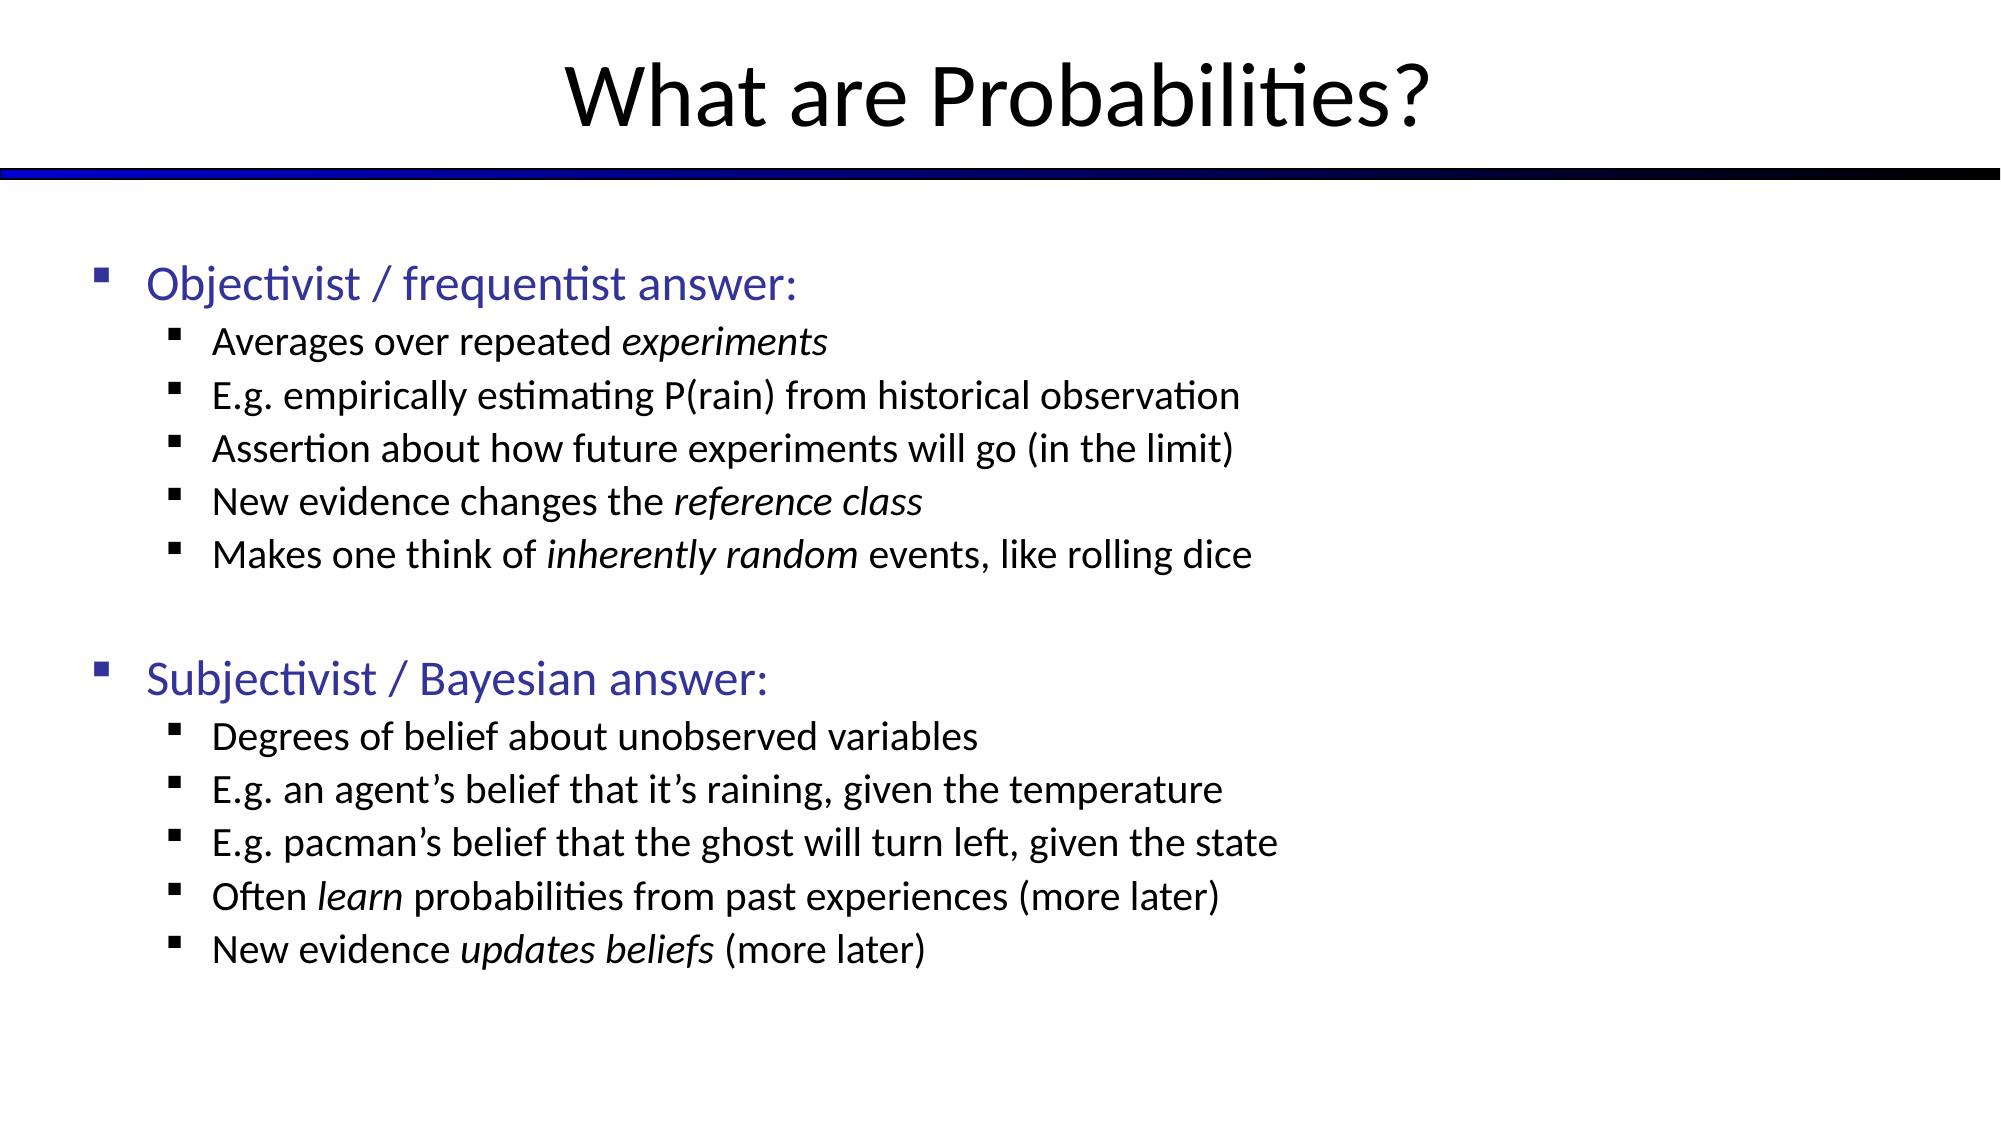

# What are Probabilities?
Objectivist / frequentist answer:
Averages over repeated experiments
E.g. empirically estimating P(rain) from historical observation
Assertion about how future experiments will go (in the limit)
New evidence changes the reference class
Makes one think of inherently random events, like rolling dice

Subjectivist / Bayesian answer:
Degrees of belief about unobserved variables
E.g. an agent’s belief that it’s raining, given the temperature
E.g. pacman’s belief that the ghost will turn left, given the state
Often learn probabilities from past experiences (more later)
New evidence updates beliefs (more later)